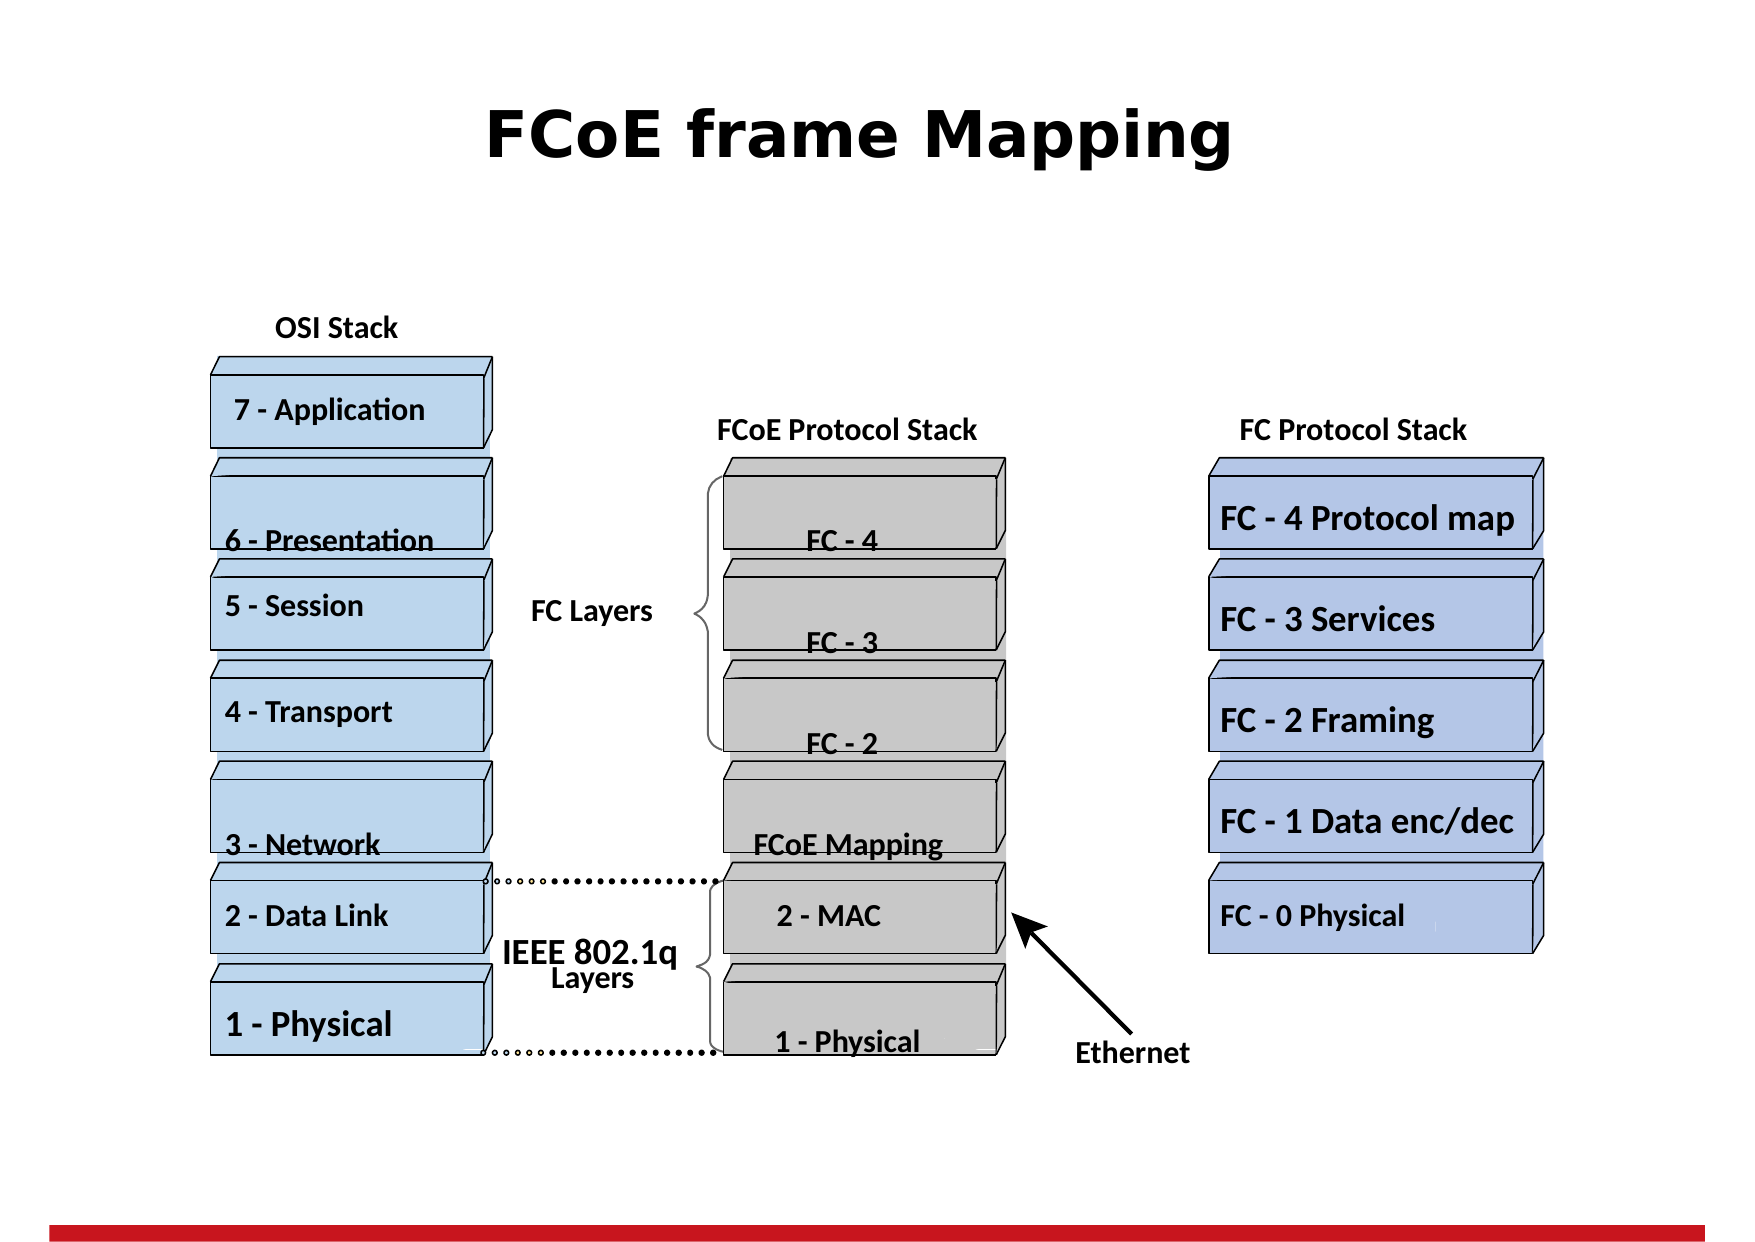

FCoE frame Mapping
OSI Stack

7 - Application

FCoE Protocol Stack
FC Protocol Stack

FC - 4 Protocol map

6 - Presentation

FC - 4

FC - 3 Services

FC Layers

FC - 3

5 - Session

FC - 2 Framing

FC - 2

4 - Transport

FC - 1 Data enc/dec

3 - Network

FCoE Mapping

FC - 0 Physical

2 - Data Link

2 - MAC

IEEE 802.1q
Layers

1 - Physical

1 - Physical

Ethernet